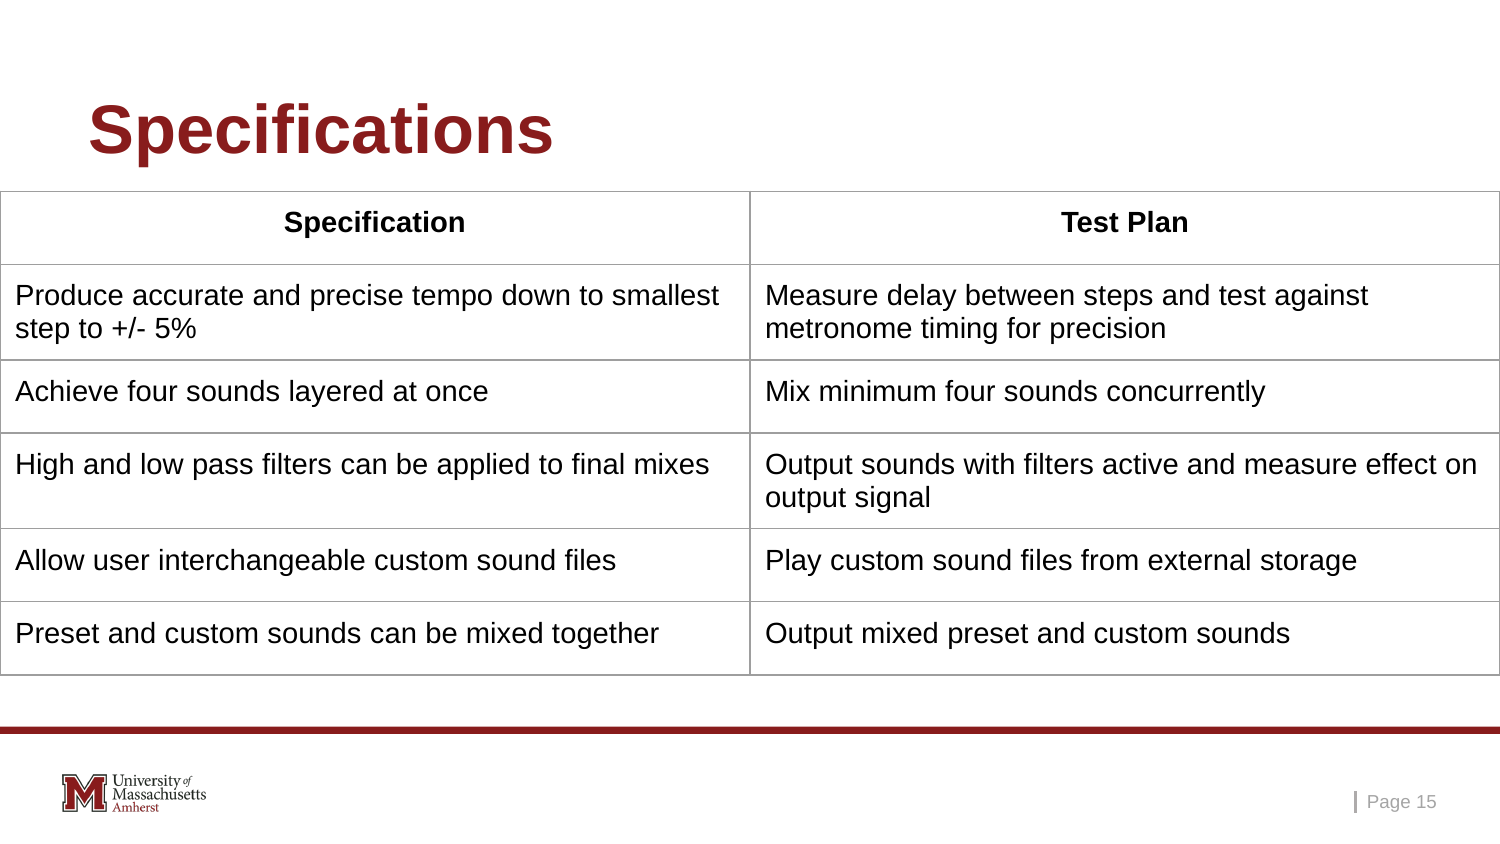

# Specifications
| Specification | Test Plan |
| --- | --- |
| Produce accurate and precise tempo down to smallest step to +/- 5% | Measure delay between steps and test against metronome timing for precision |
| Achieve four sounds layered at once | Mix minimum four sounds concurrently |
| High and low pass filters can be applied to final mixes | Output sounds with filters active and measure effect on output signal |
| Allow user interchangeable custom sound files | Play custom sound files from external storage |
| Preset and custom sounds can be mixed together | Output mixed preset and custom sounds |

Page 15